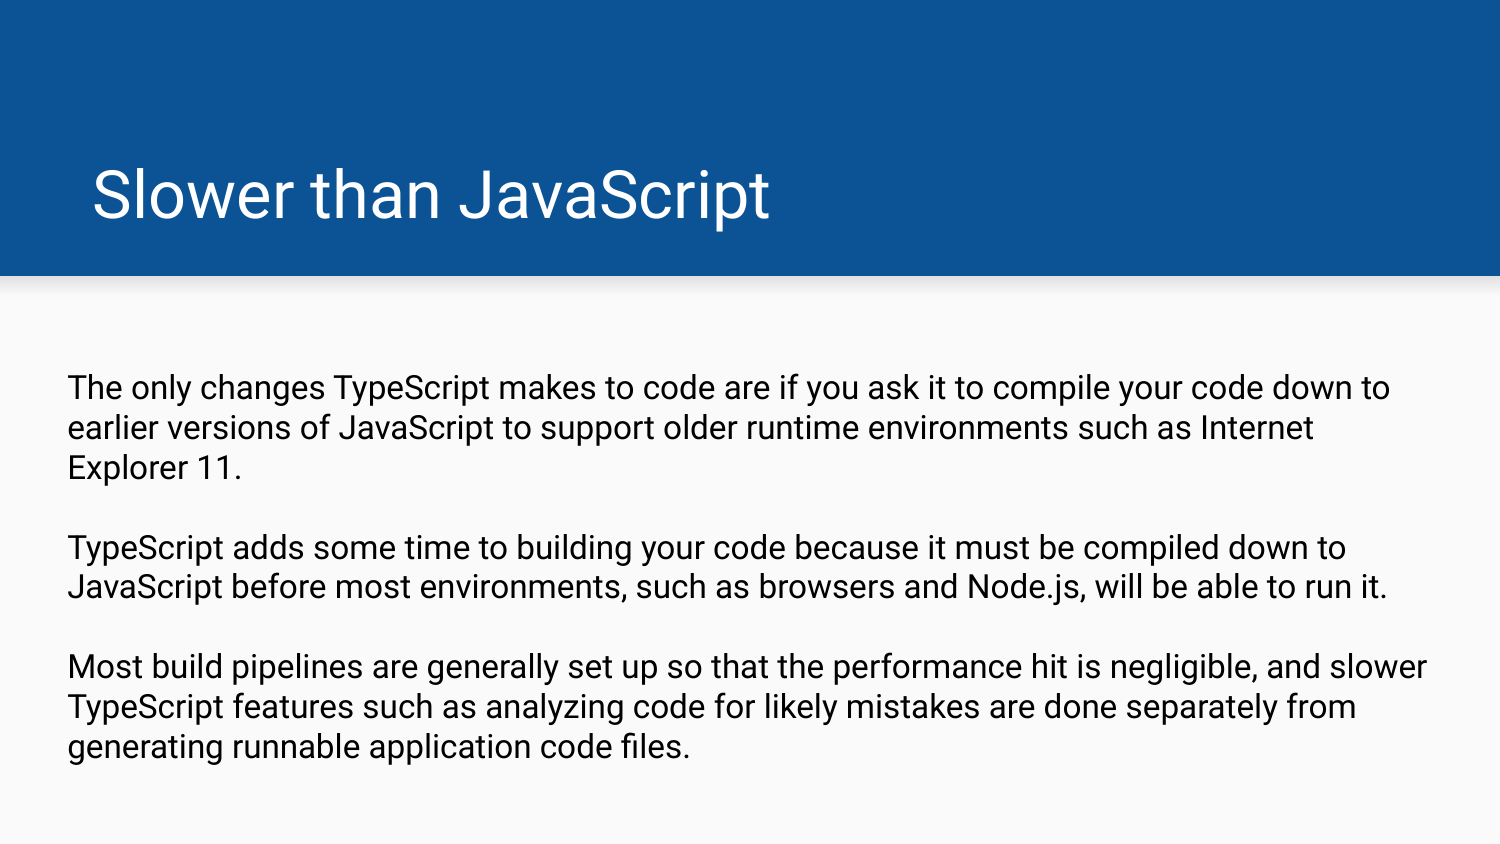

# Slower than JavaScript
The only changes TypeScript makes to code are if you ask it to compile your code down to earlier versions of JavaScript to support older runtime environments such as Internet Explorer 11.

TypeScript adds some time to building your code because it must be compiled down to JavaScript before most environments, such as browsers and Node.js, will be able to run it.

Most build pipelines are generally set up so that the performance hit is negligible, and slower TypeScript features such as analyzing code for likely mistakes are done separately from generating runnable application code files.